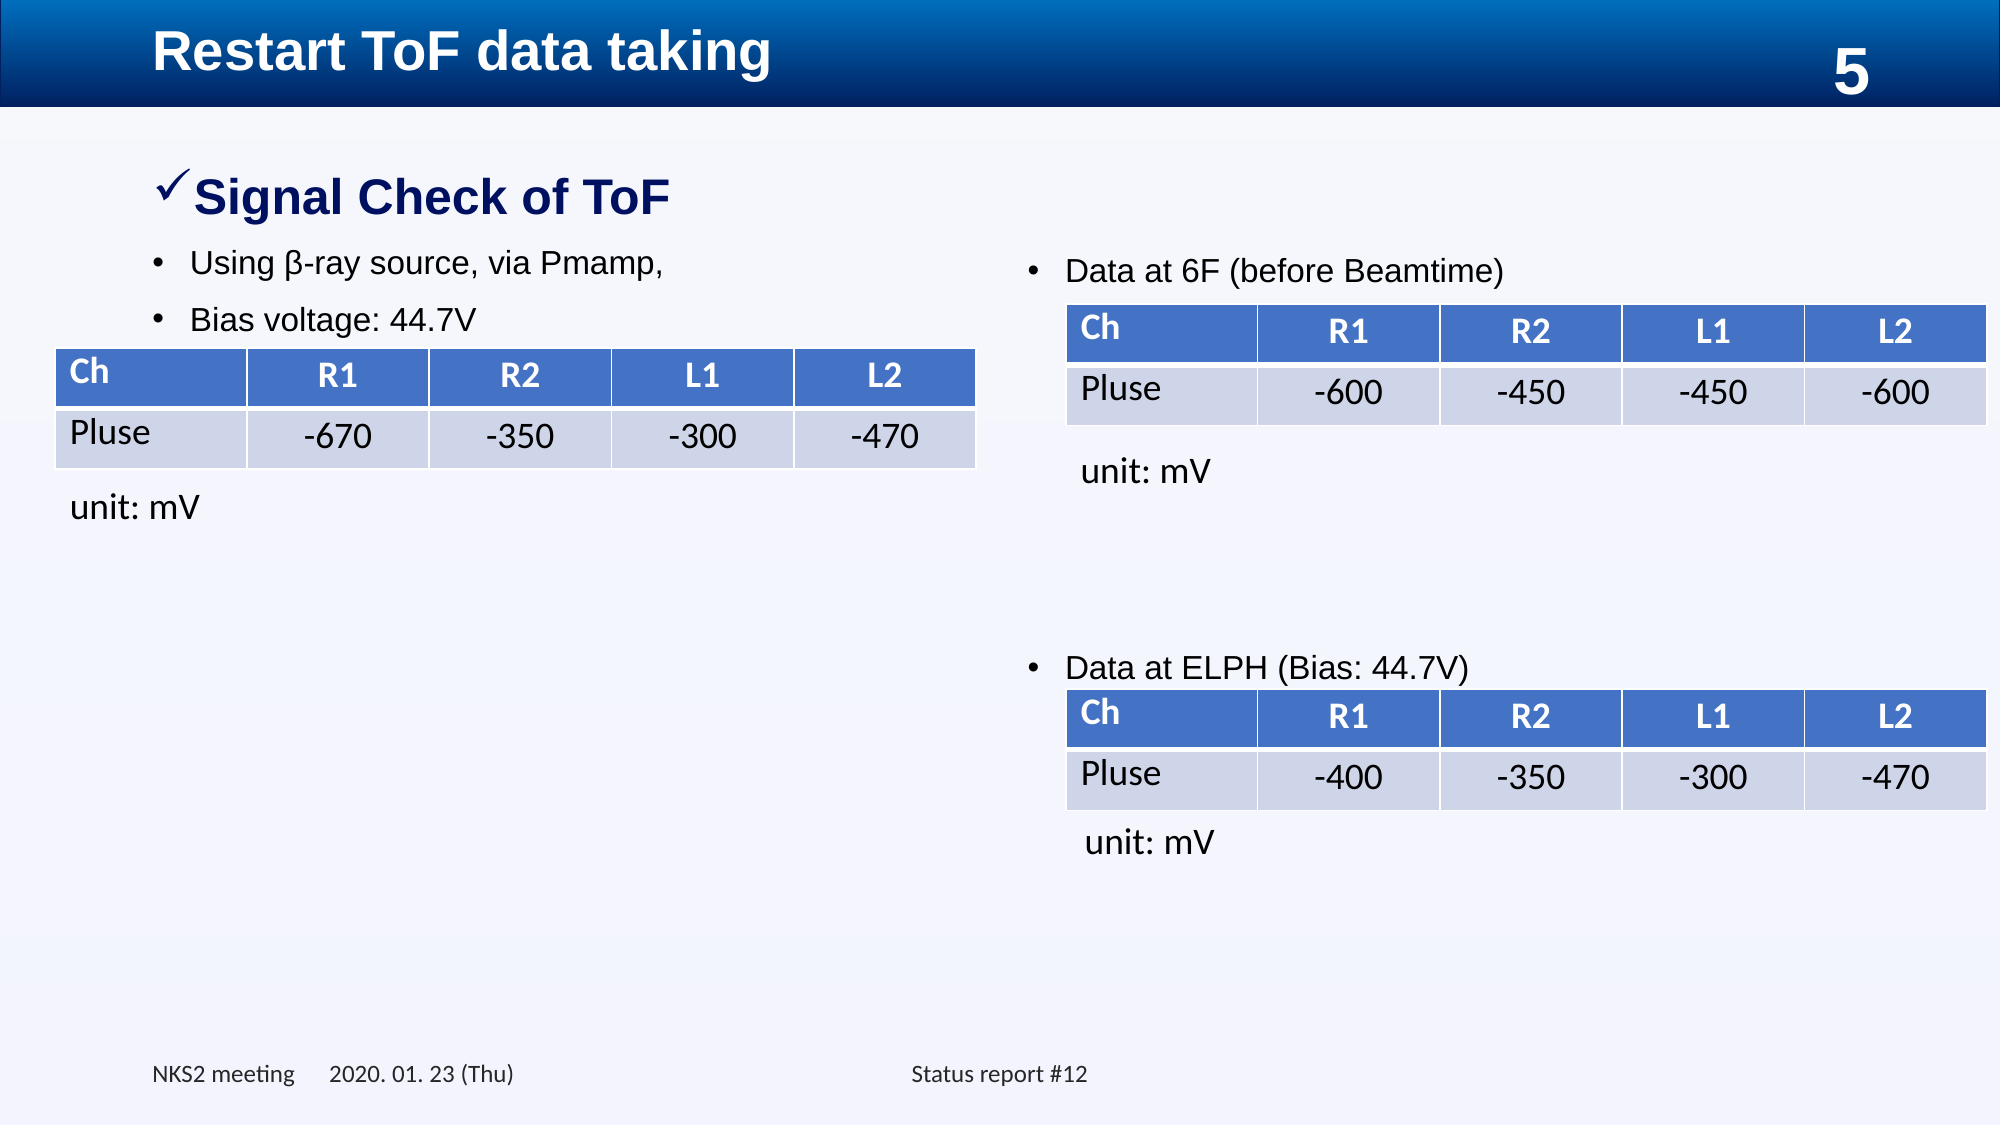

# Restart ToF data taking
Signal Check of ToF
Using β-ray source, via Pmamp,
Bias voltage: 44.7V
Data at 6F (before Beamtime)

Data at ELPH (Bias: 44.7V)
| Ch | R1 | R2 | L1 | L2 |
| --- | --- | --- | --- | --- |
| Pluse | -600 | -450 | -450 | -600 |
| Ch | R1 | R2 | L1 | L2 |
| --- | --- | --- | --- | --- |
| Pluse | -670 | -350 | -300 | -470 |
unit: mV
unit: mV
| Ch | R1 | R2 | L1 | L2 |
| --- | --- | --- | --- | --- |
| Pluse | -400 | -350 | -300 | -470 |
unit: mV
NKS2 meeting      2020. 01. 23 (Thu)
Status report #12